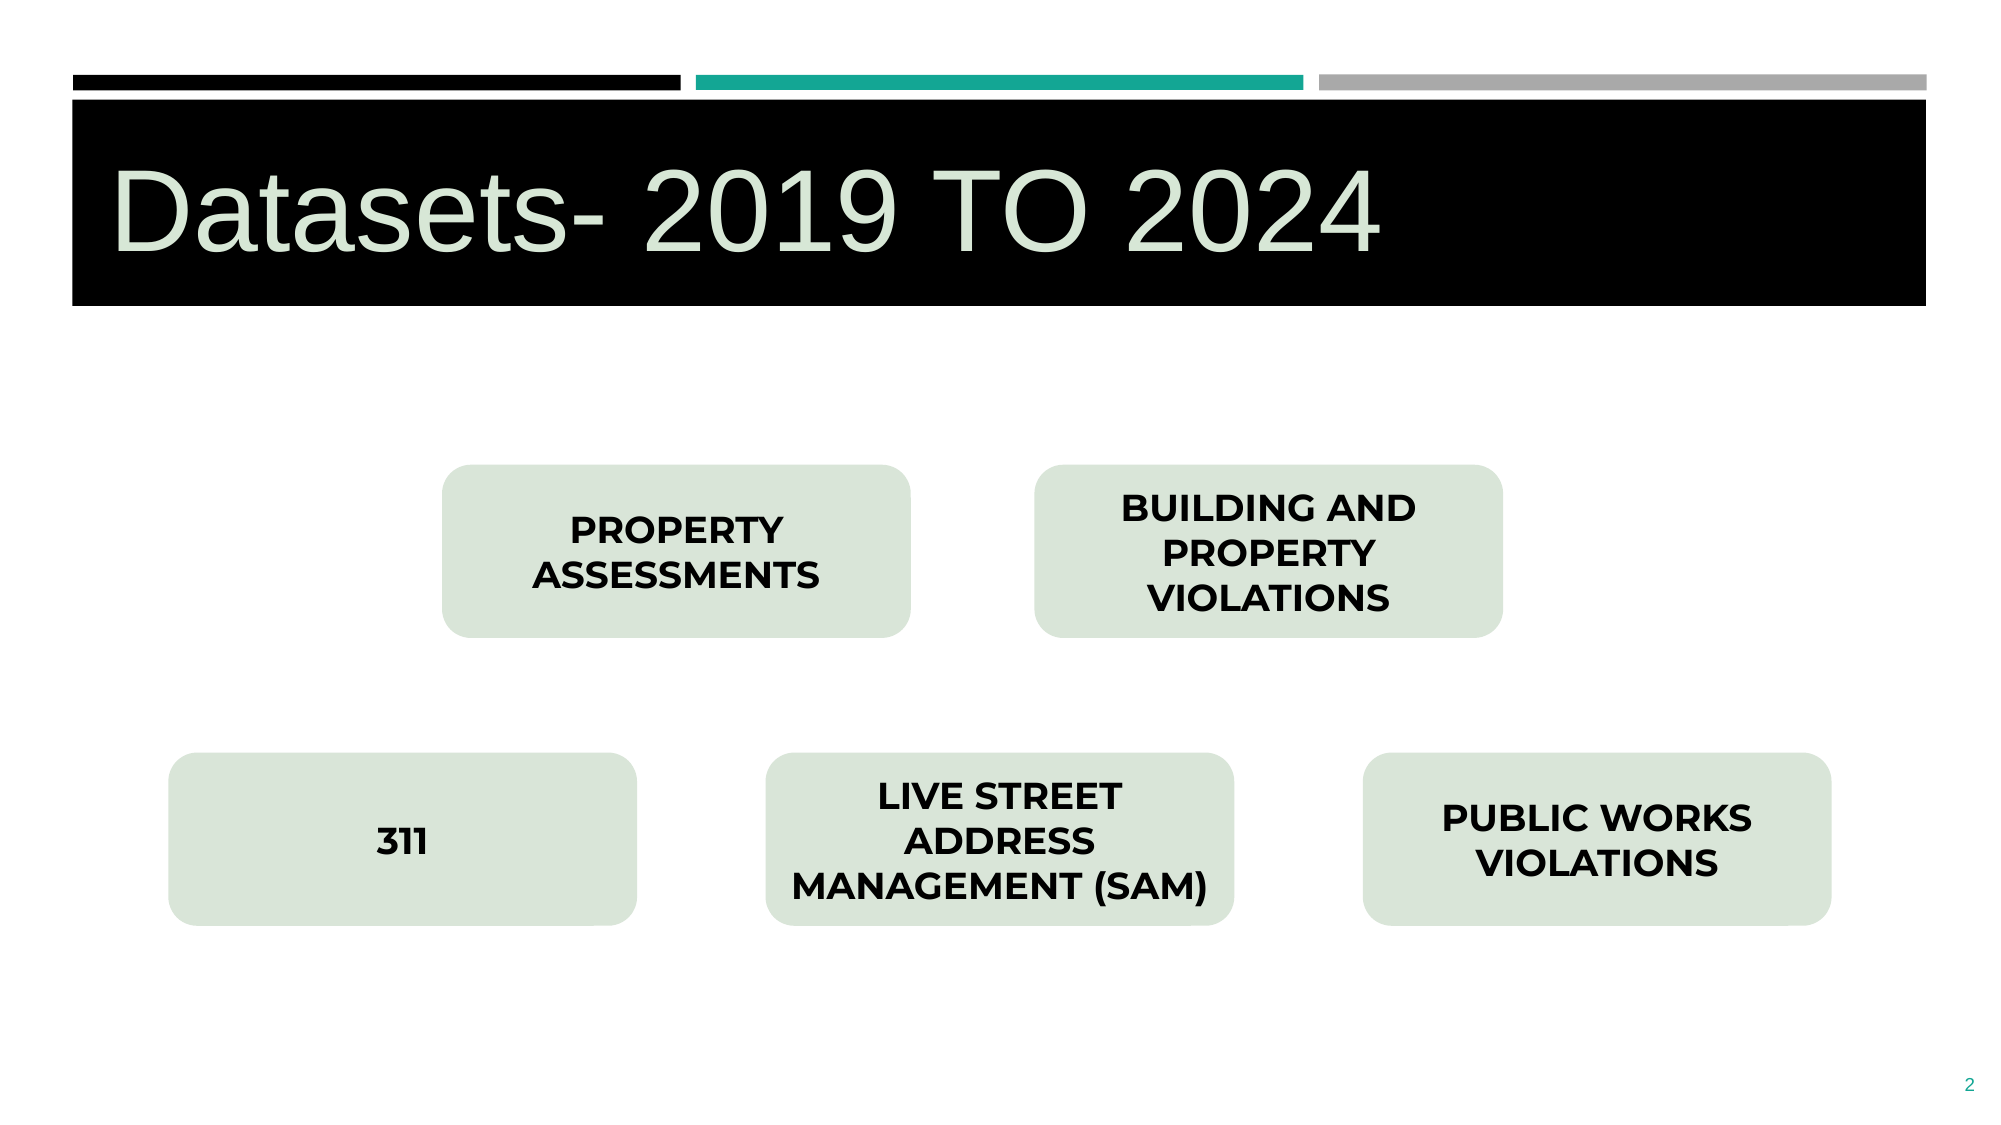

Datasets- 2019 TO 2024
PROPERTY ASSESSMENTS
BUILDING AND PROPERTY VIOLATIONS
311
LIVE STREET ADDRESS MANAGEMENT (SAM)
PUBLIC WORKS
VIOLATIONS
2